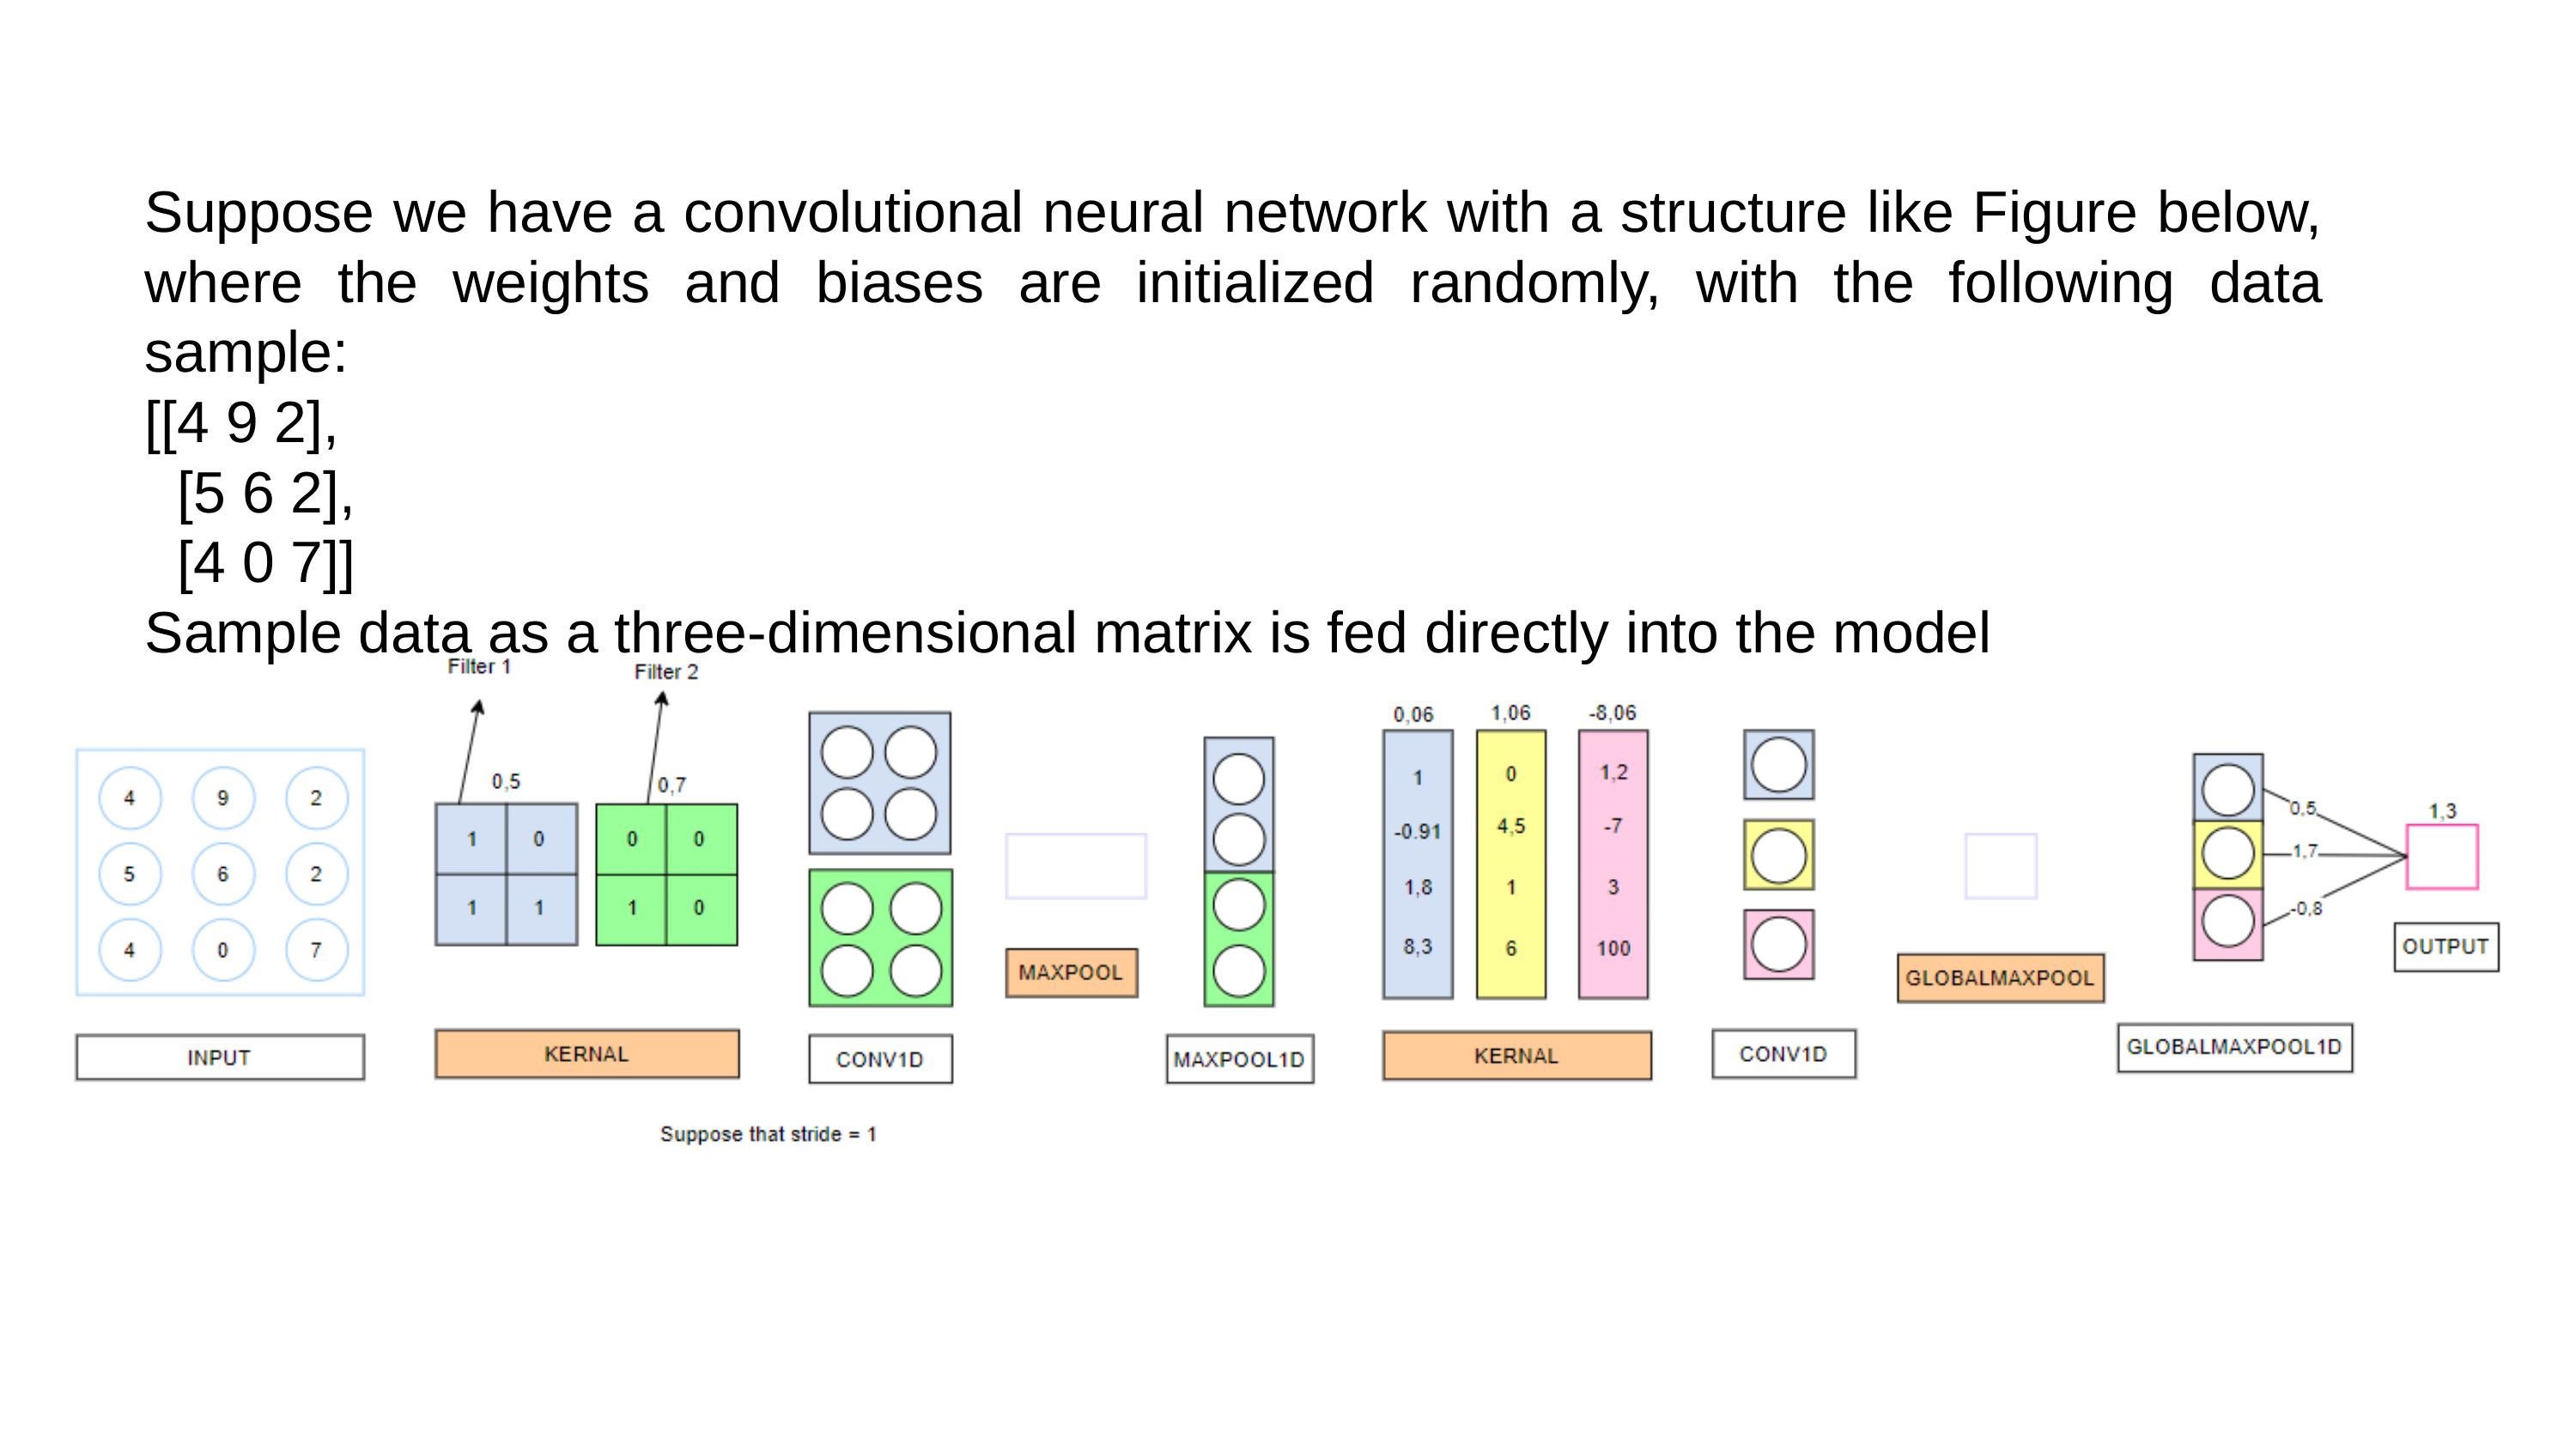

Suppose we have a convolutional neural network with a structure like Figure below, where the weights and biases are initialized randomly, with the following data sample:
[[4 9 2],
  [5 6 2],
  [4 0 7]]
Sample data as a three-dimensional matrix is fed directly into the model